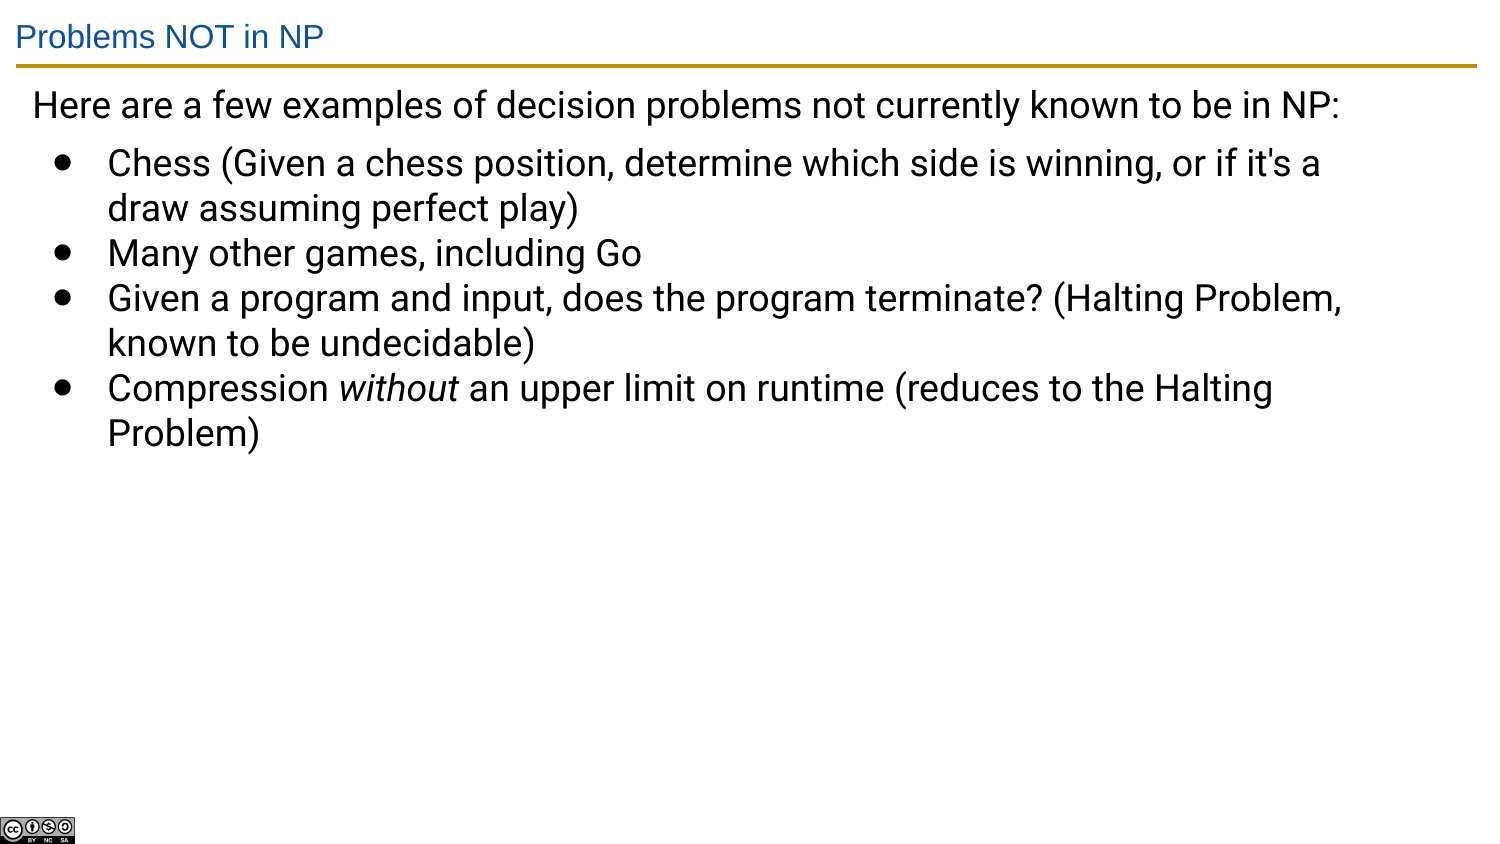

# Problems NOT in NP
Here are a few examples of decision problems not currently known to be in NP:
Chess (Given a chess position, determine which side is winning, or if it's a draw assuming perfect play)
Many other games, including Go
Given a program and input, does the program terminate? (Halting Problem, known to be undecidable)
Compression without an upper limit on runtime (reduces to the Halting Problem)